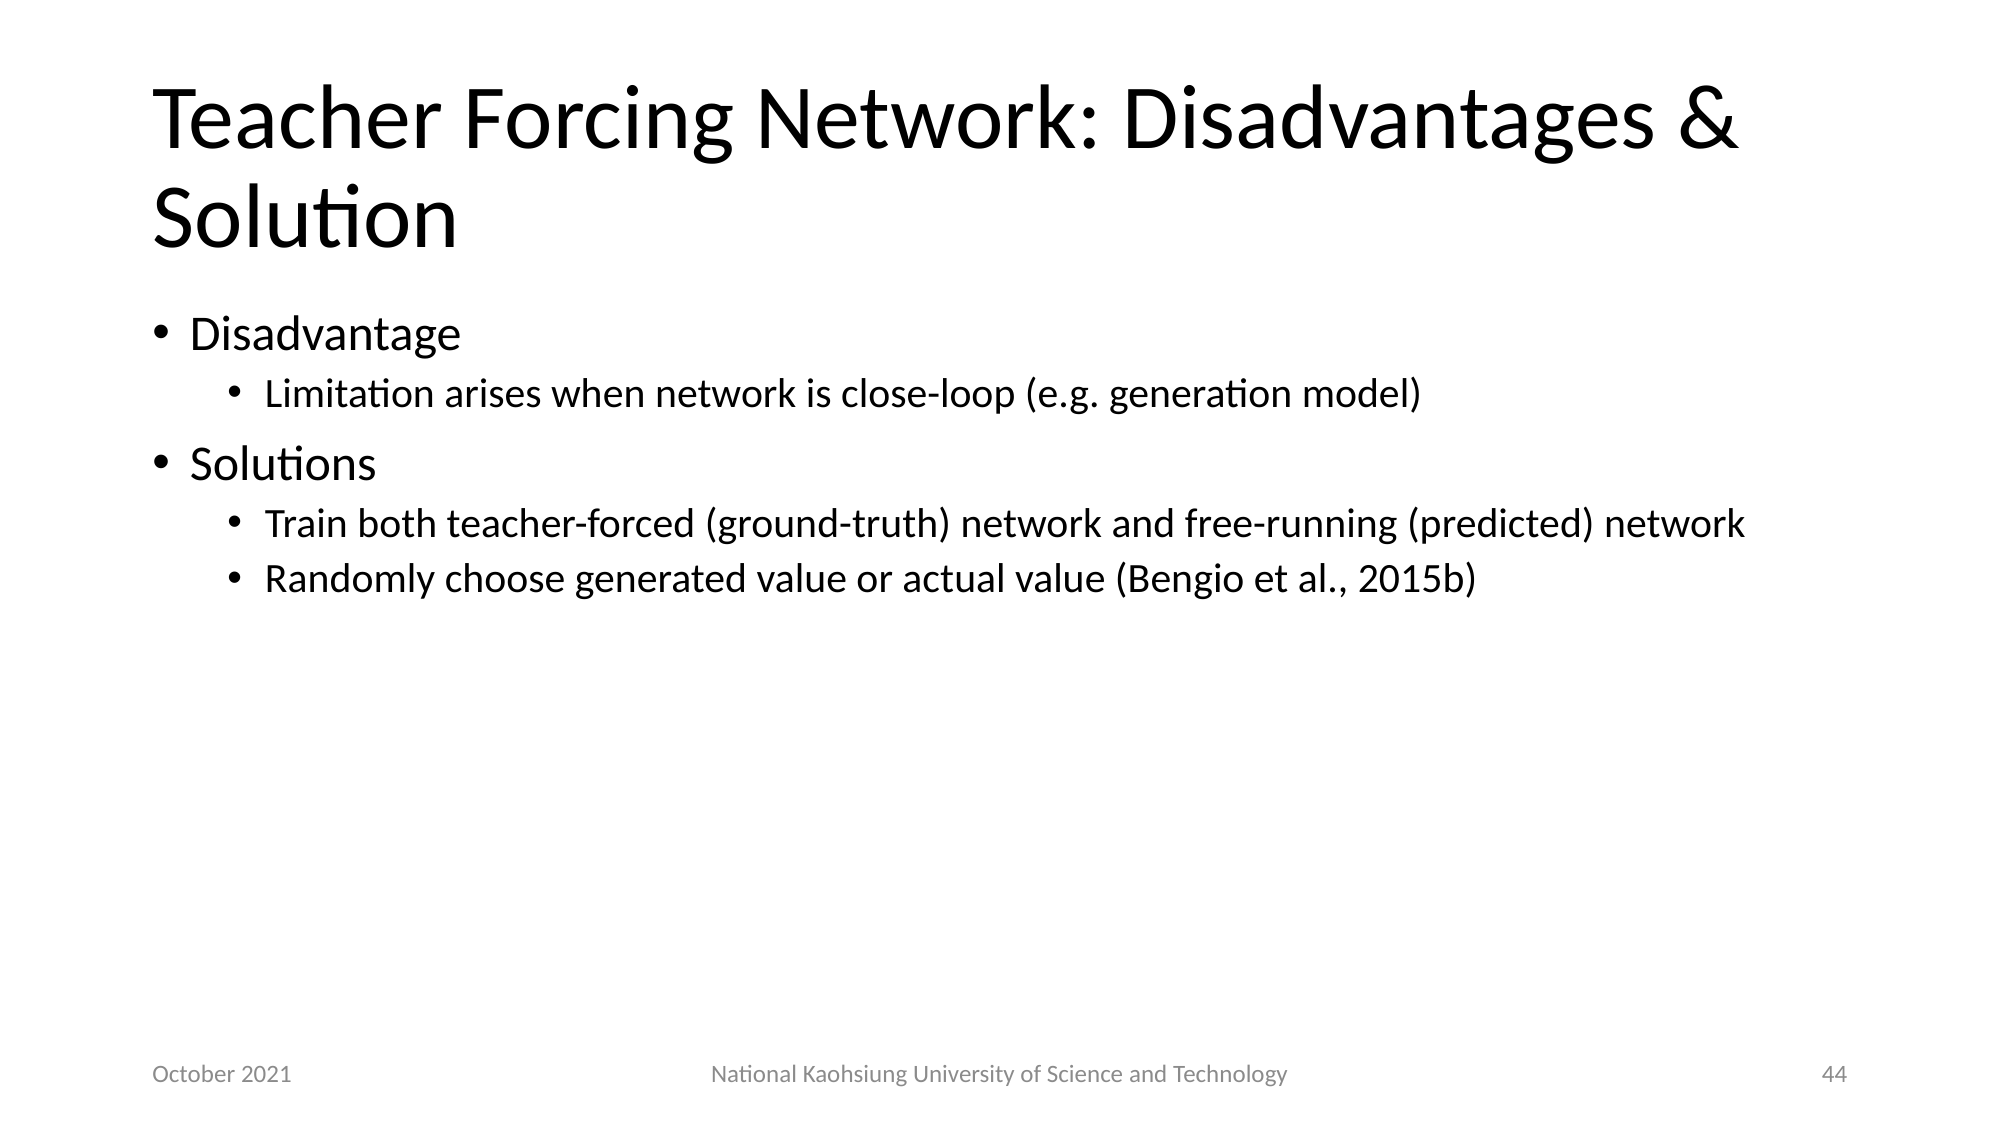

# Teacher Forcing Network: Disadvantages & Solution
Disadvantage
Limitation arises when network is close-loop (e.g. generation model)
Solutions
Train both teacher-forced (ground-truth) network and free-running (predicted) network
Randomly choose generated value or actual value (Bengio et al., 2015b)
October 2021
National Kaohsiung University of Science and Technology
44